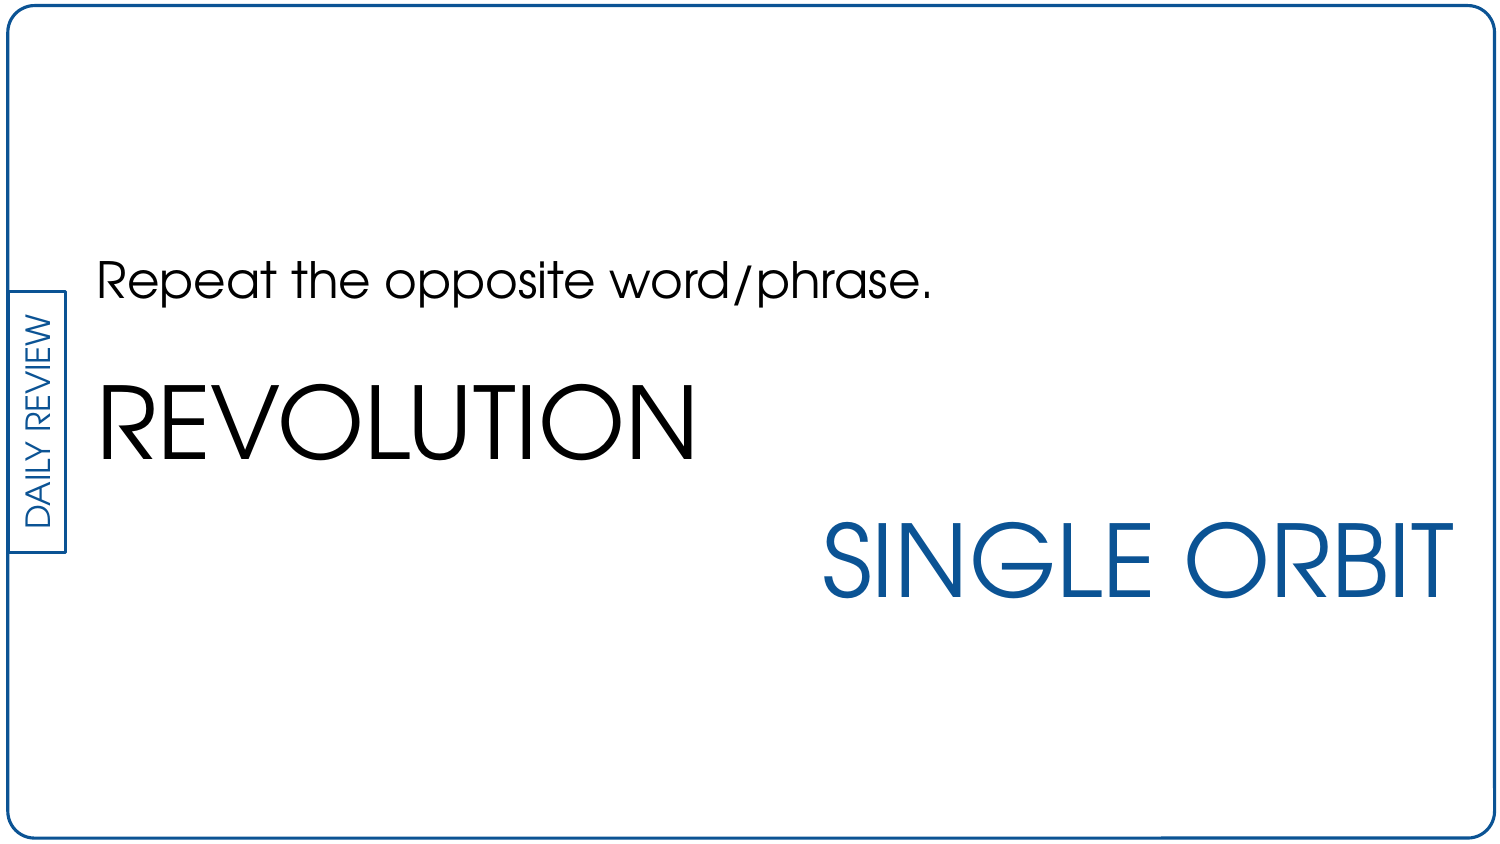

Repeat the opposite word/phrase.
REVOLUTION
SINGLE ORBIT